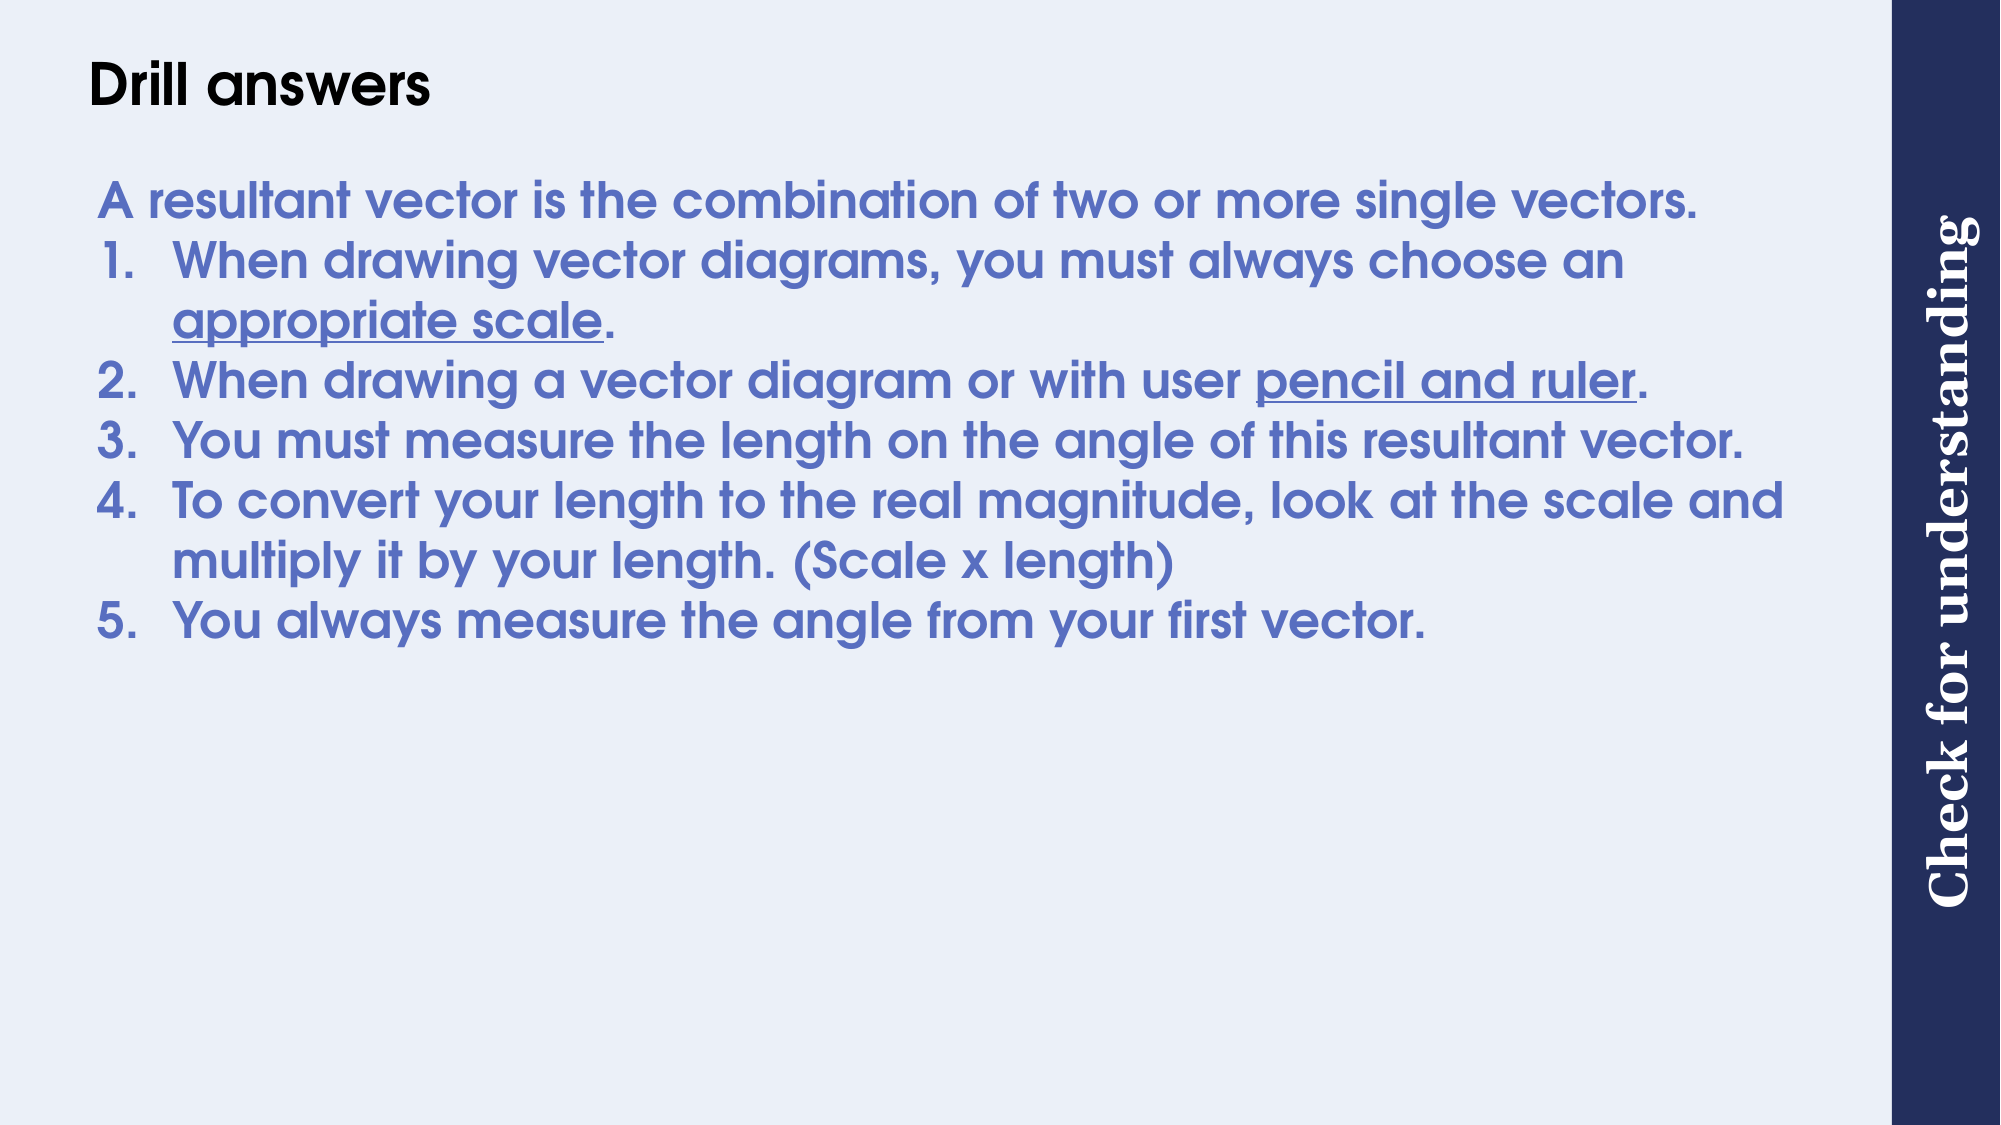

# Drill answers
A resultant vector is the combination of two or more single vectors.
When drawing vector diagrams, you must always choose an appropriate scale.
When drawing a vector diagram or with user pencil and ruler.
You must measure the length on the angle of this resultant vector.
To convert your length to the real magnitude, look at the scale and multiply it by your length. (Scale x length)
You always measure the angle from your first vector.